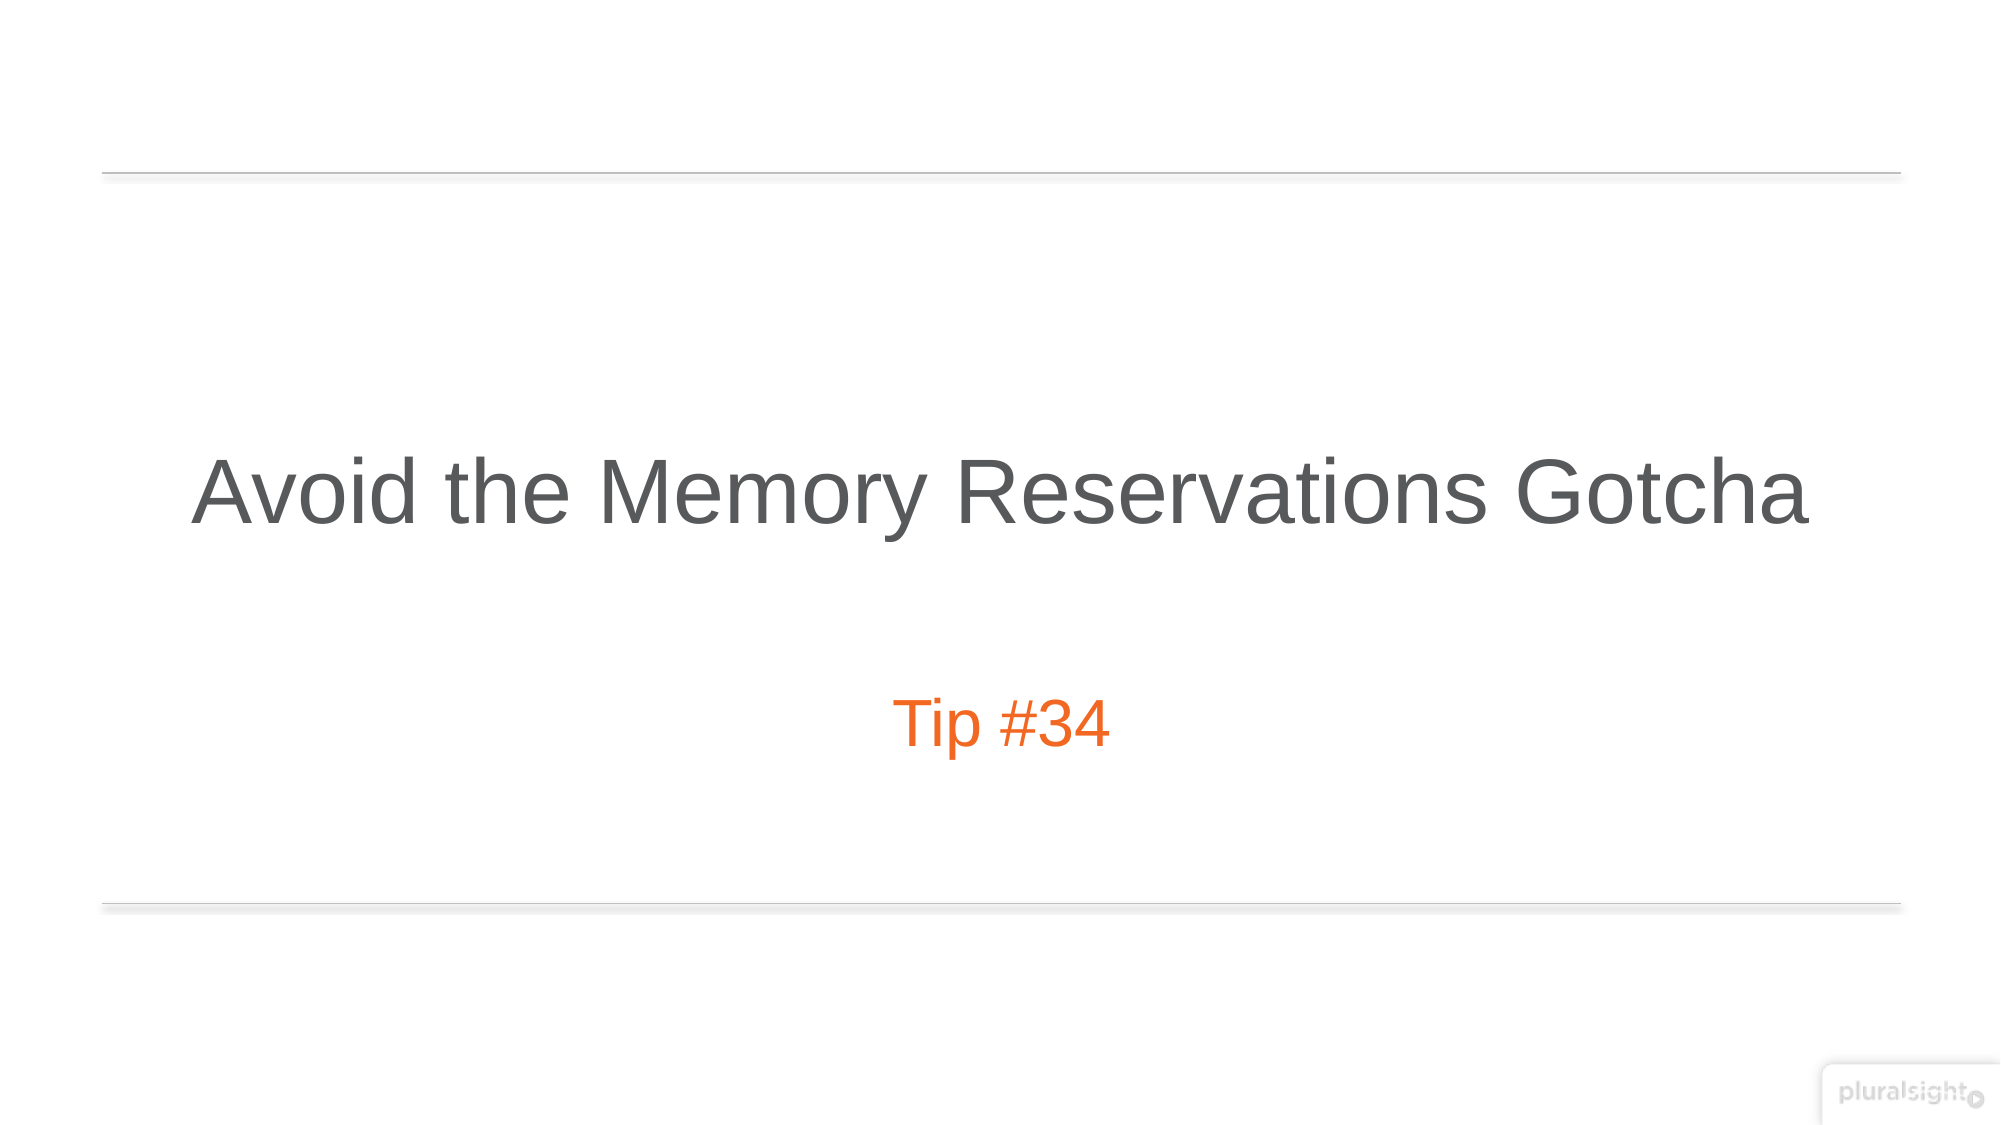

Avoid the Memory Reservations Gotcha

Tip #34